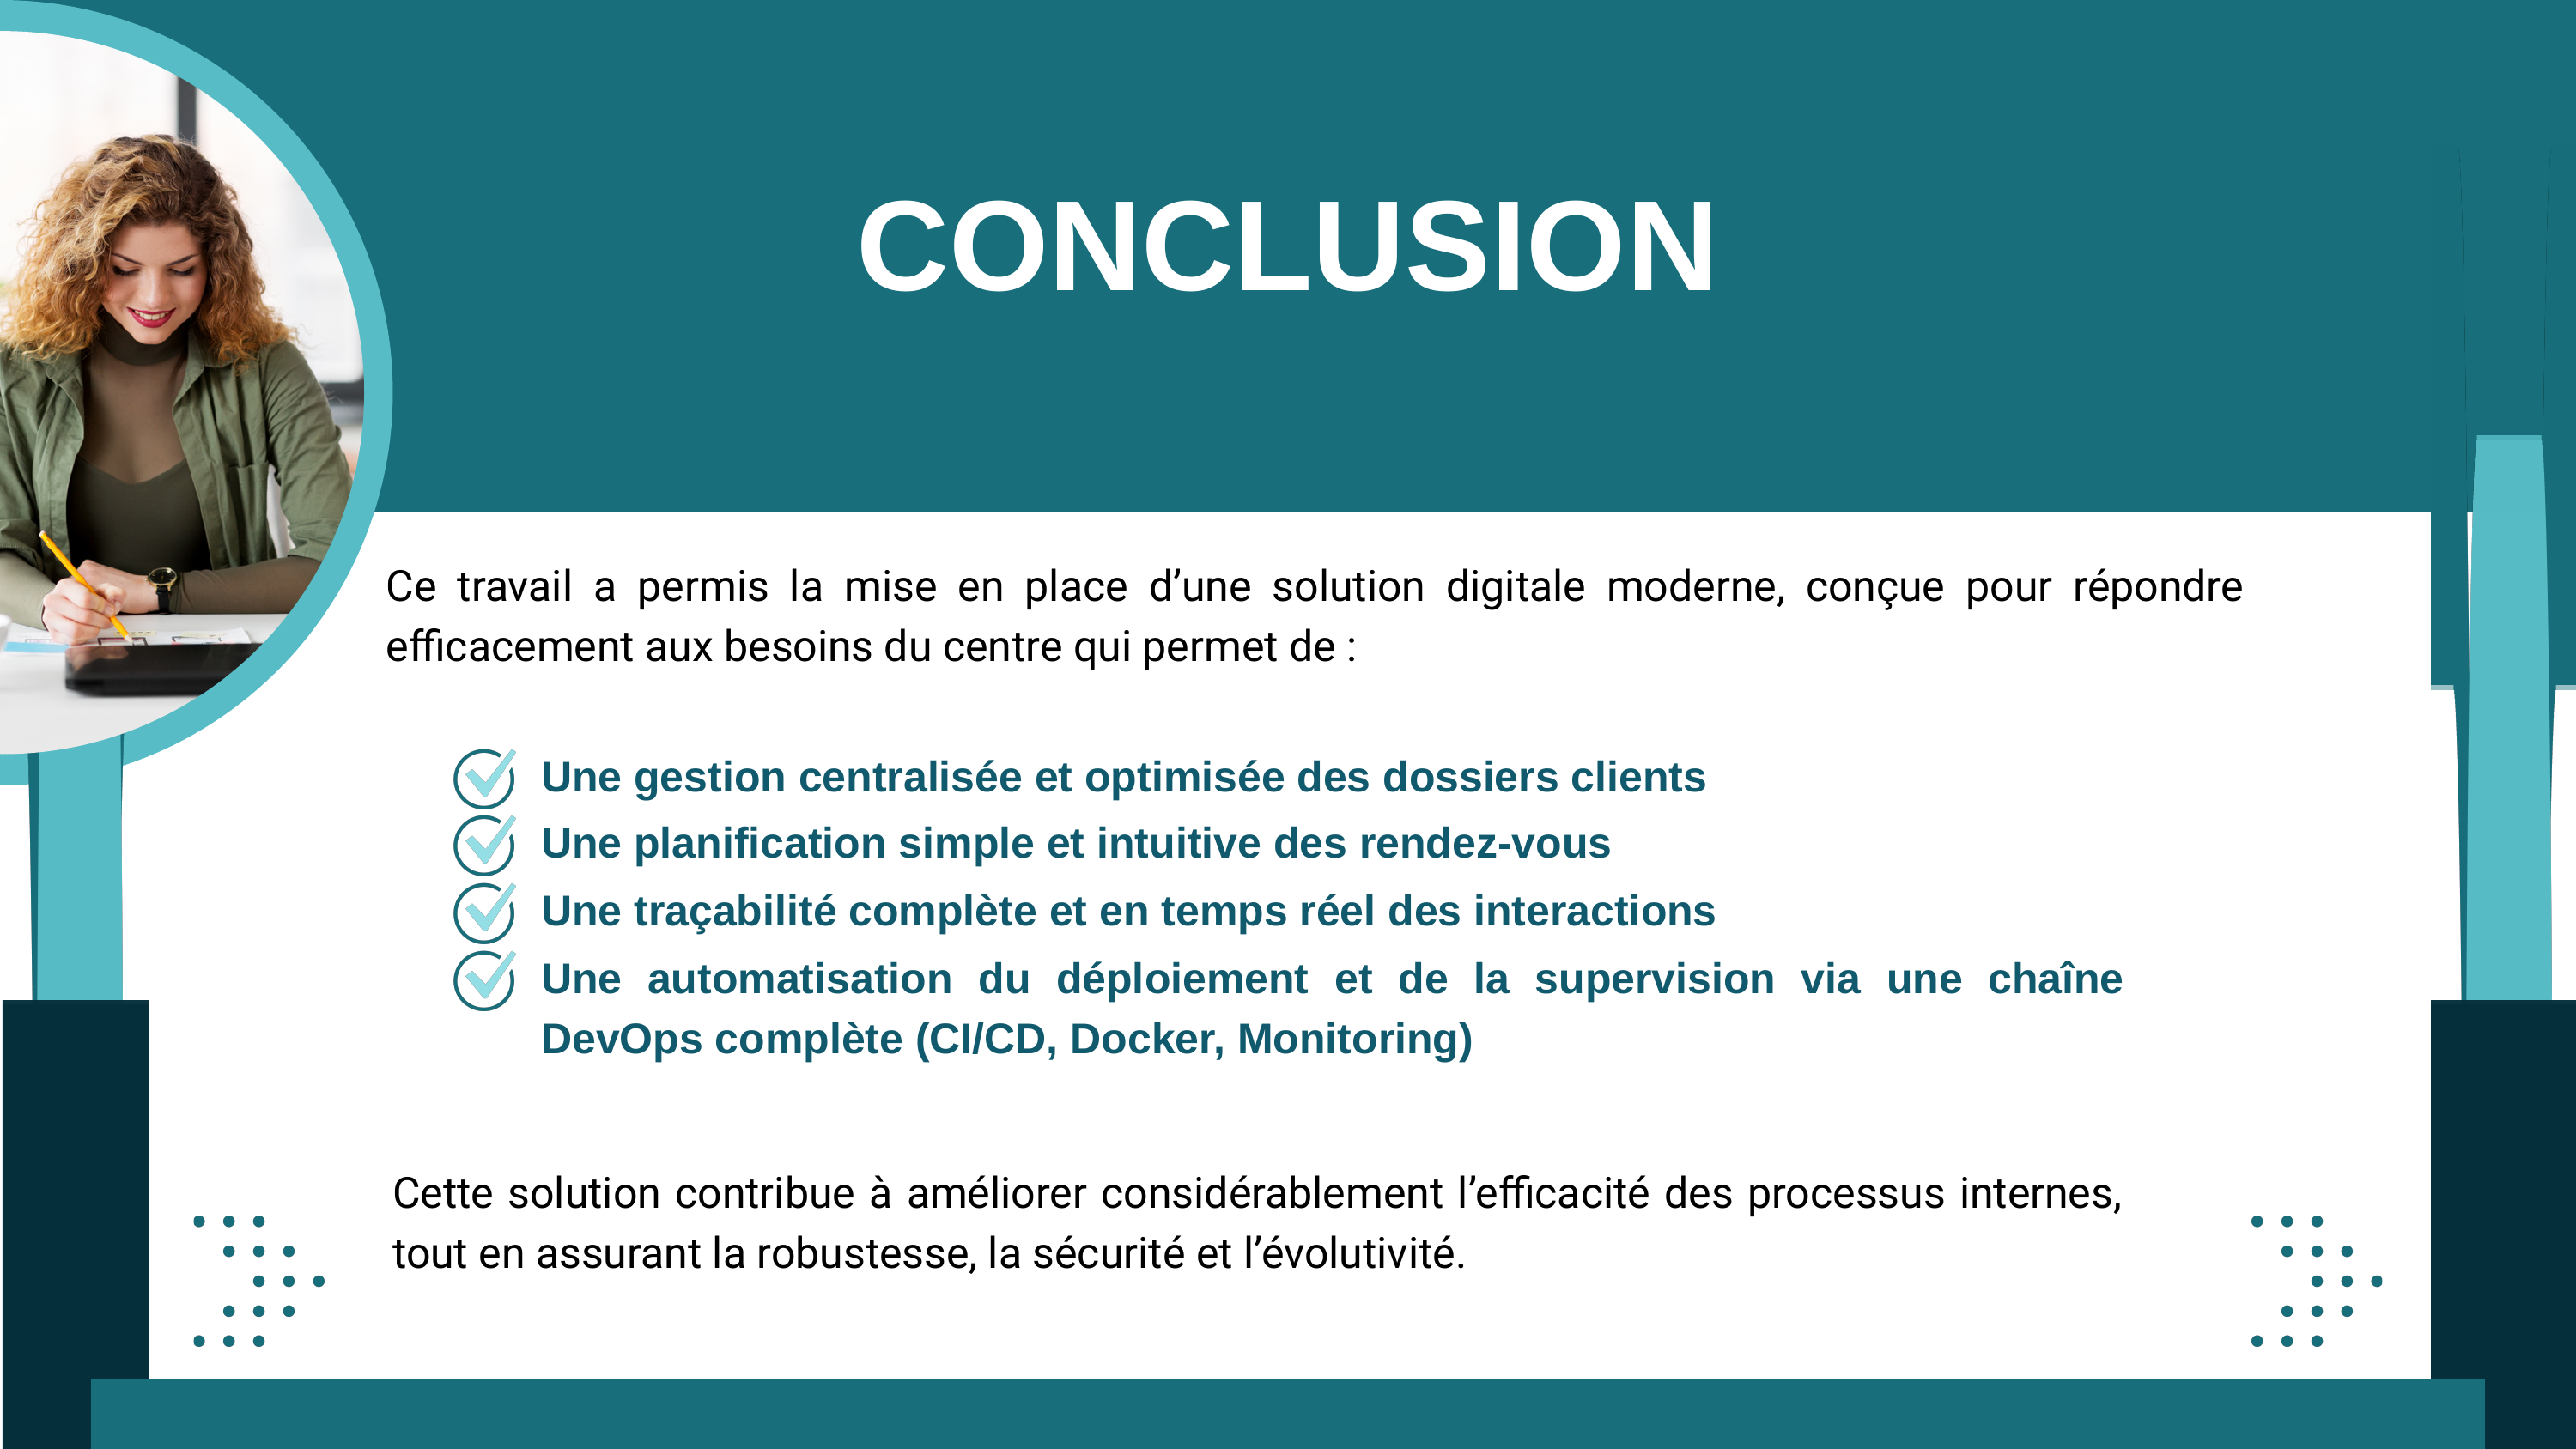

CONCLUSION
Ce travail a permis la mise en place d’une solution digitale moderne, conçue pour répondre efficacement aux besoins du centre qui permet de :

Une gestion centralisée et optimisée des dossiers clients

Une planification simple et intuitive des rendez-vous

Une traçabilité complète et en temps réel des interactions

Une automatisation du déploiement et de la supervision via une chaîne DevOps complète (CI/CD, Docker, Monitoring)

Cette solution contribue à améliorer considérablement l’efficacité des processus internes, tout en assurant la robustesse, la sécurité et l’évolutivité.